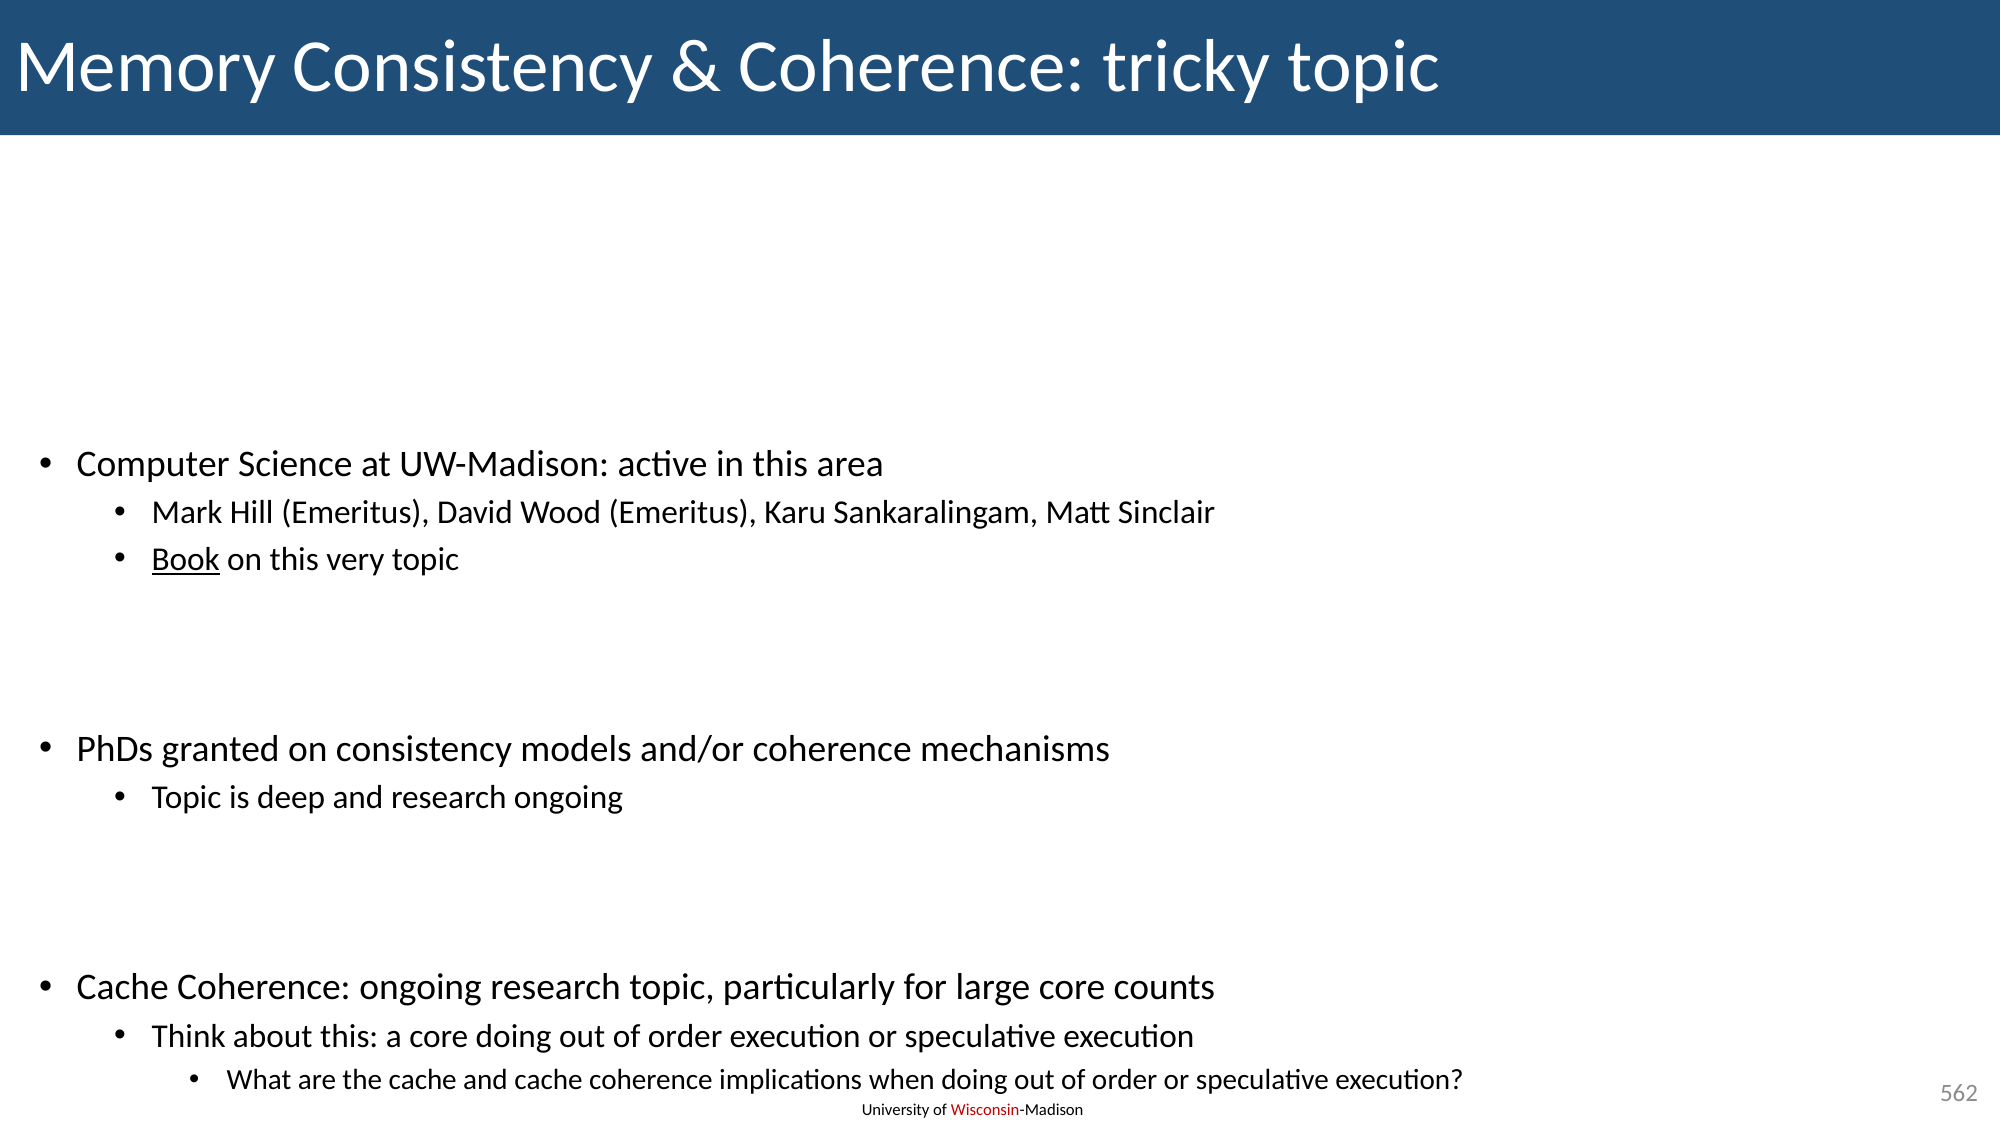

# Memory Consistency & Coherence: tricky topic

Computer Science at UW-Madison: active in this area
Mark Hill (Emeritus), David Wood (Emeritus), Karu Sankaralingam, Matt Sinclair
Book on this very topic

PhDs granted on consistency models and/or coherence mechanisms
Topic is deep and research ongoing

Cache Coherence: ongoing research topic, particularly for large core counts
Think about this: a core doing out of order execution or speculative execution
What are the cache and cache coherence implications when doing out of order or speculative execution?
562